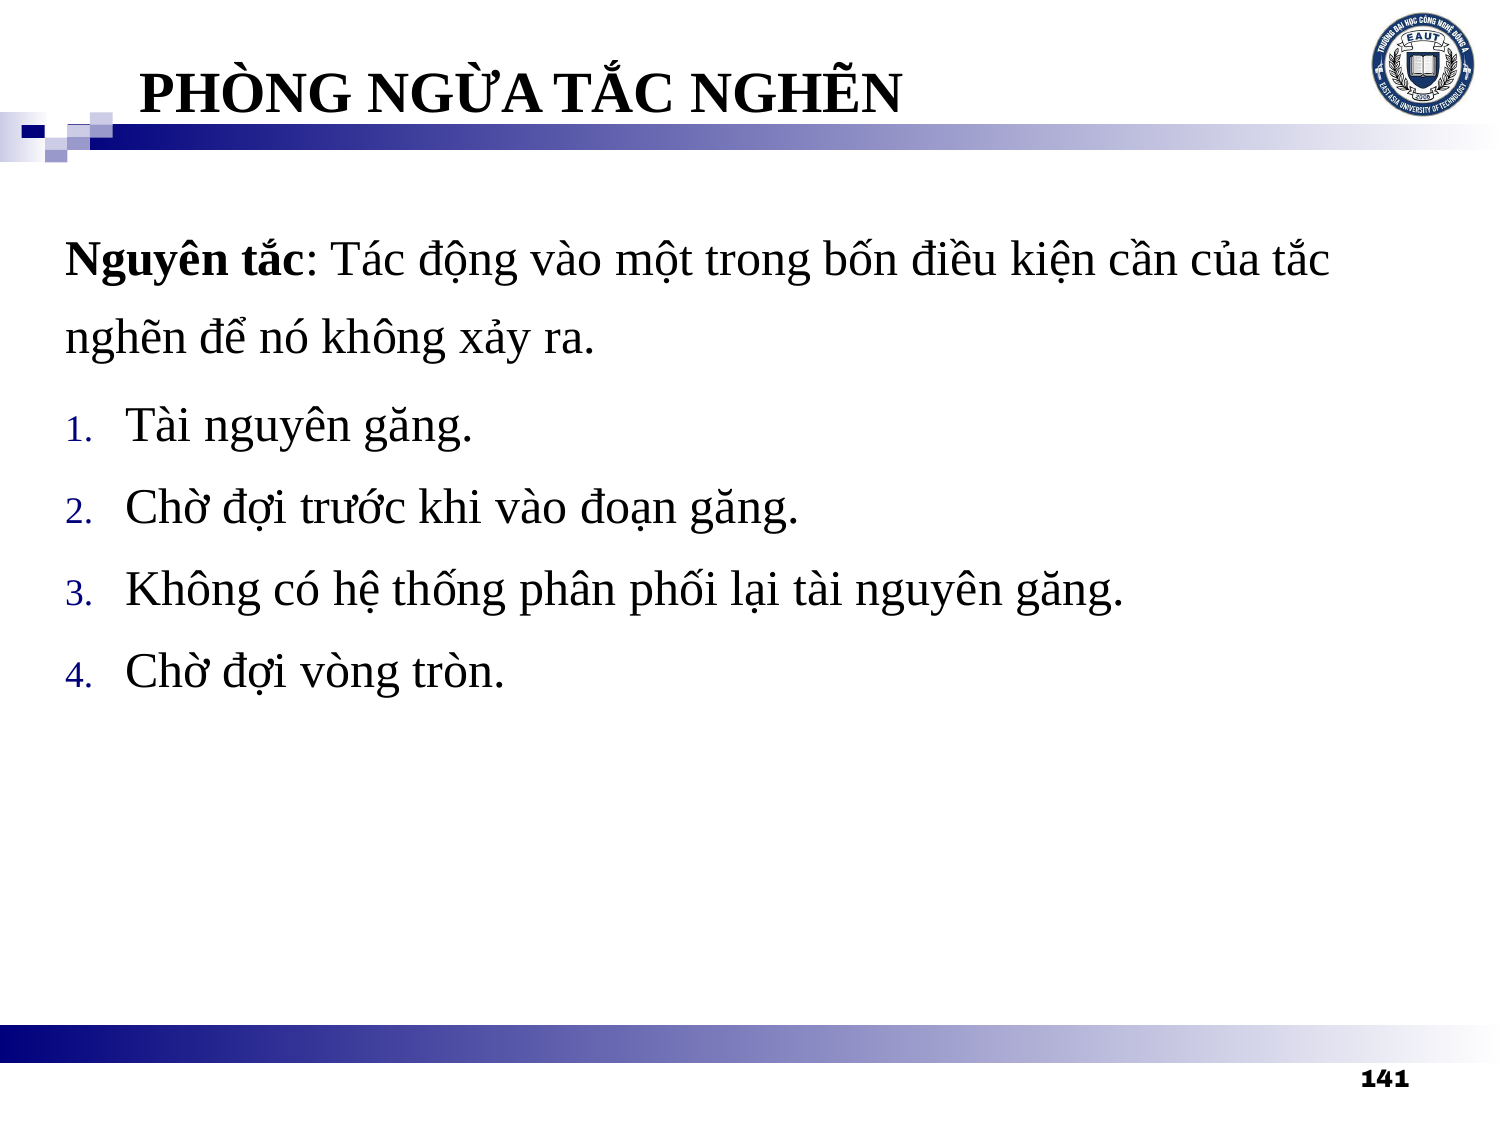

# PHÒNG NGỪA TẮC NGHẼN
Nguyên tắc: Tác động vào một trong bốn điều kiện cần của tắc nghẽn để nó không xảy ra.
Tài nguyên găng.
Chờ đợi trước khi vào đoạn găng.
Không có hệ thống phân phối lại tài nguyên găng.
Chờ đợi vòng tròn.
141